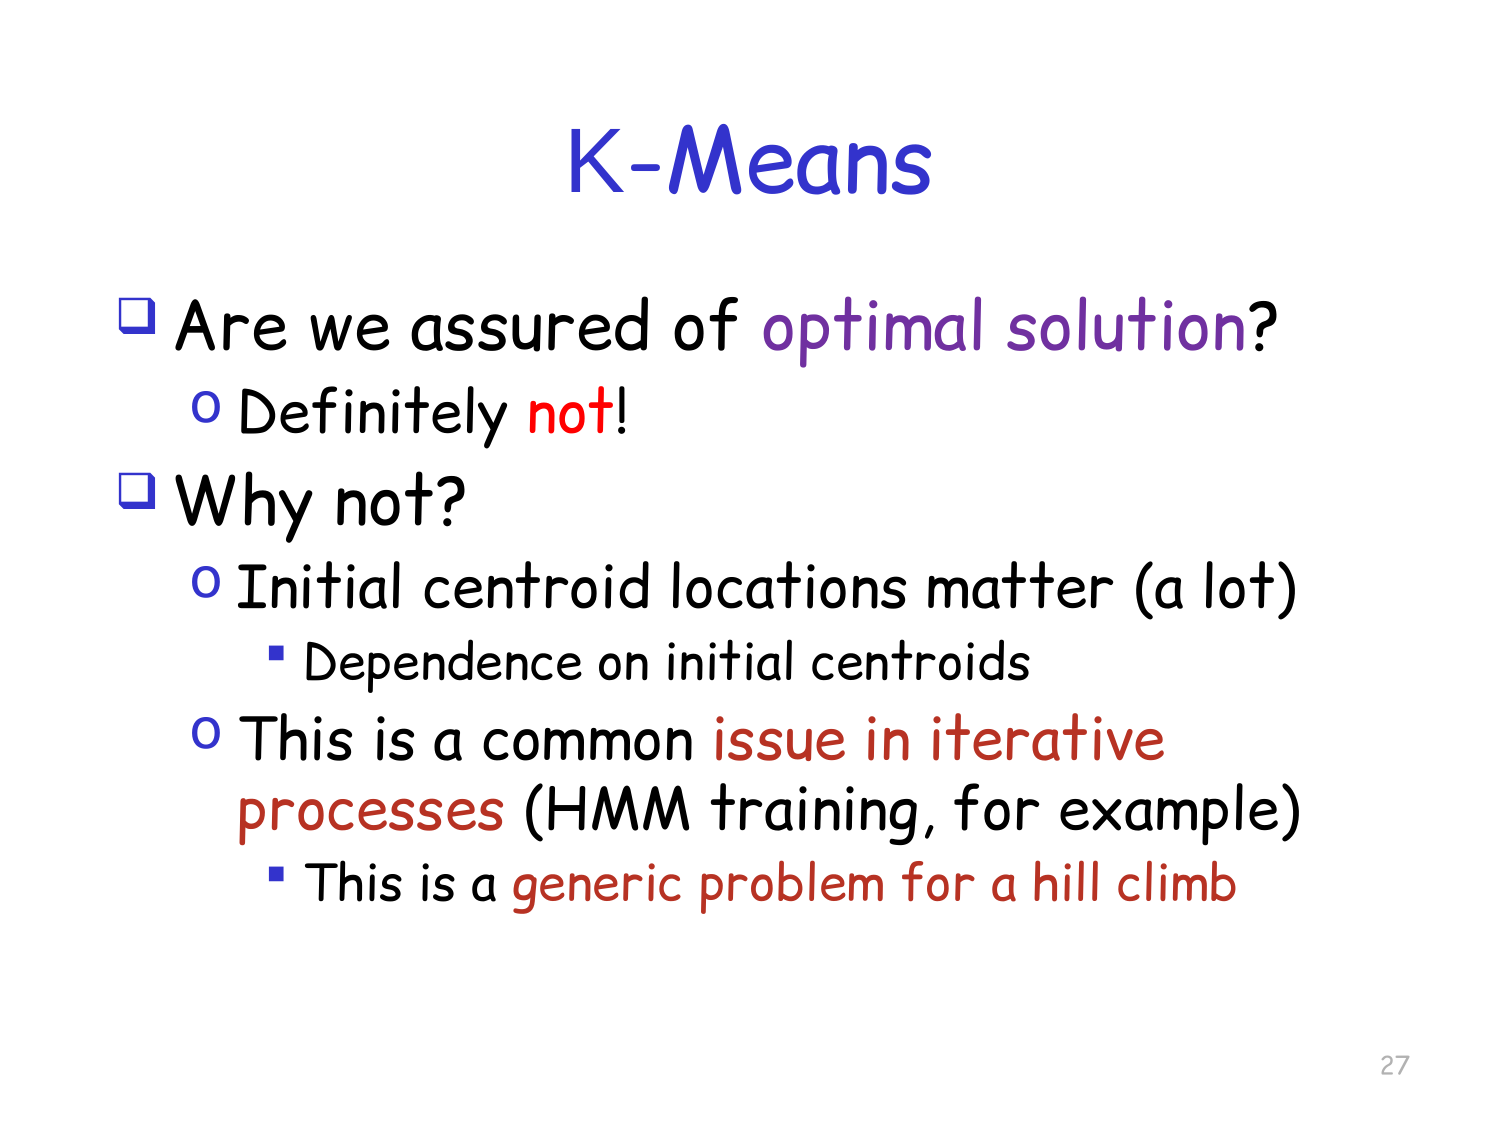

# K-Means
Are we assured of optimal solution?
Definitely not!
Why not?
Initial centroid locations matter (a lot)
Dependence on initial centroids
This is a common issue in iterative processes (HMM training, for example)
This is a generic problem for a hill climb
27